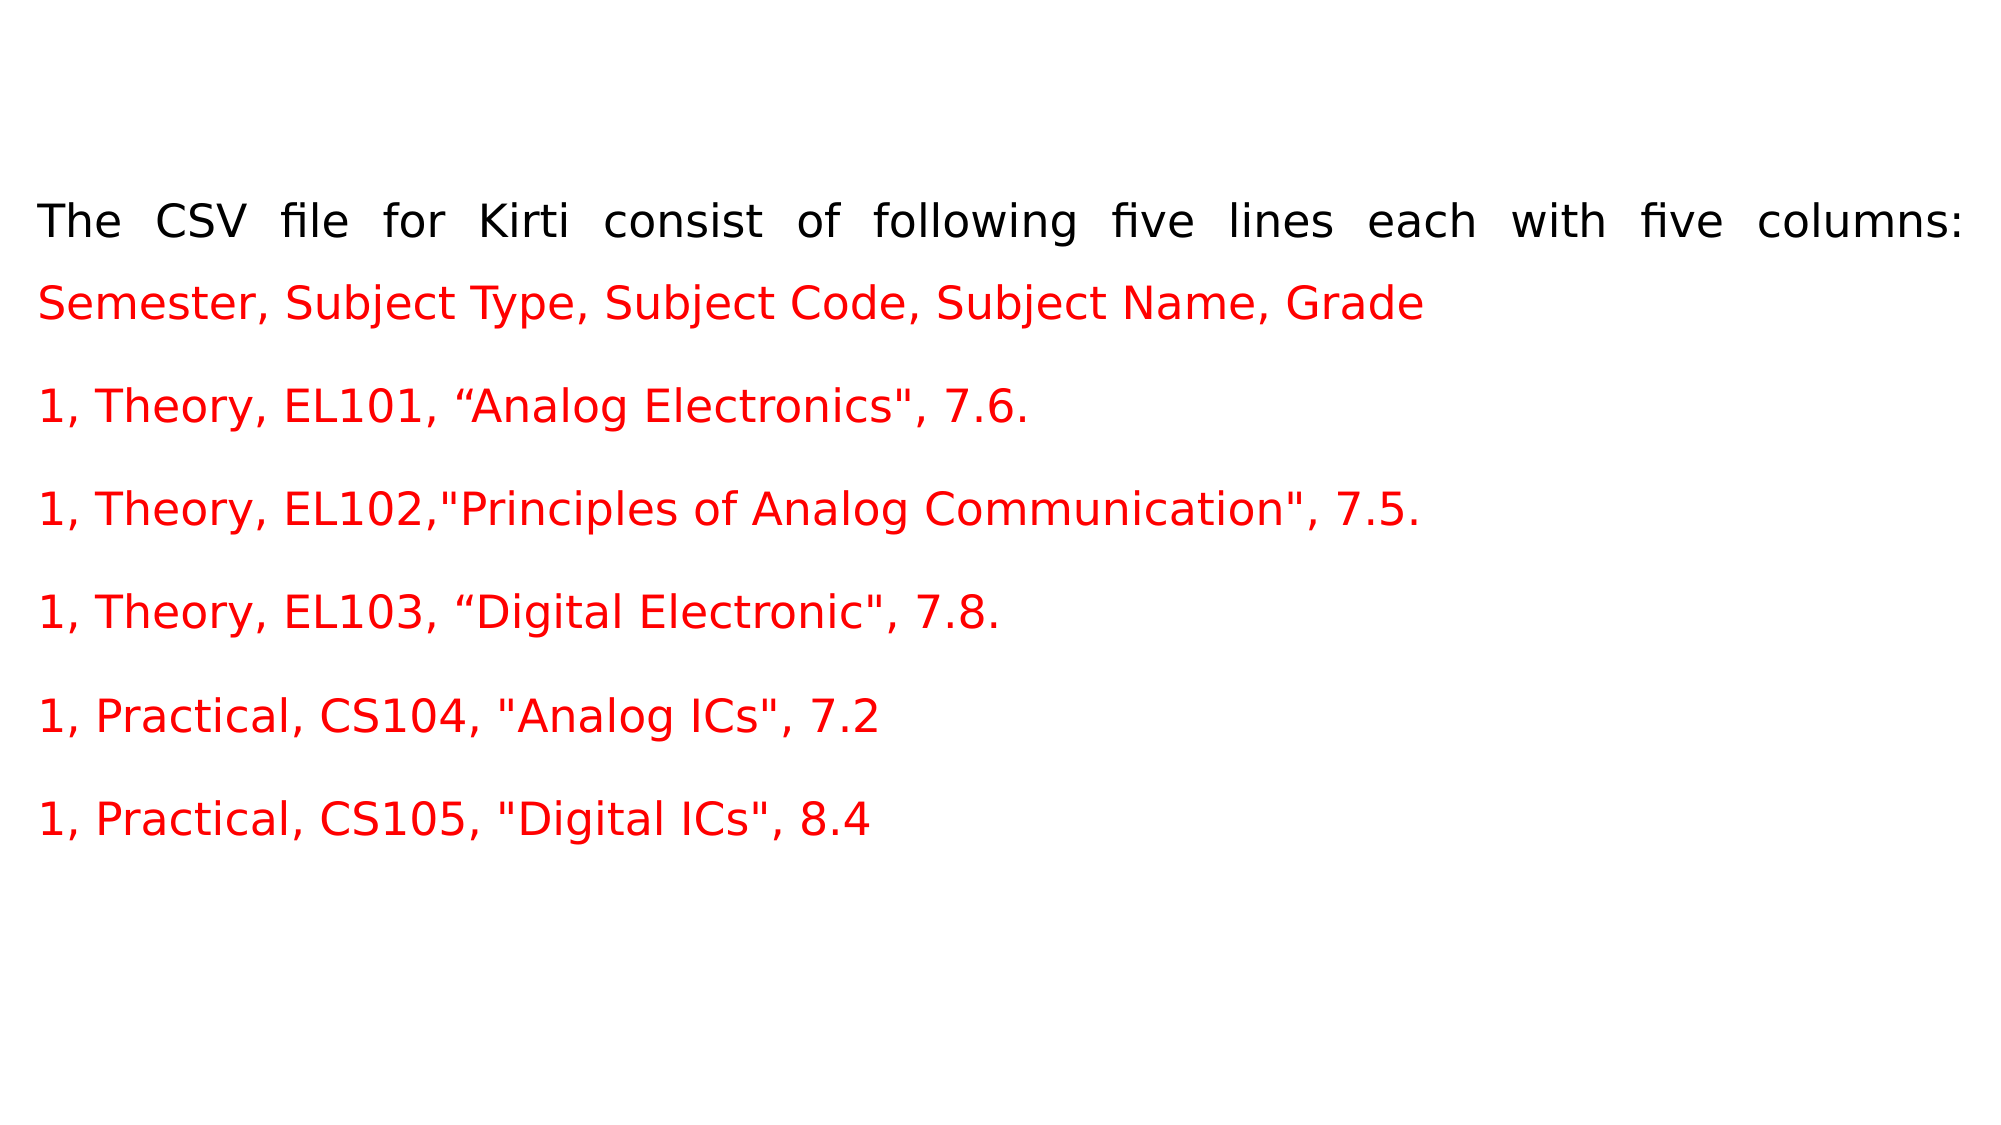

The CSV file for Kirti consist of following five lines each with five columns: Semester, Subject Type, Subject Code, Subject Name, Grade
1, Theory, EL101, “Analog Electronics", 7.6.
1, Theory, EL102,"Principles of Analog Communication", 7.5.
1, Theory, EL103, “Digital Electronic", 7.8.
1, Practical, CS104, "Analog ICs", 7.2
1, Practical, CS105, "Digital ICs", 8.4